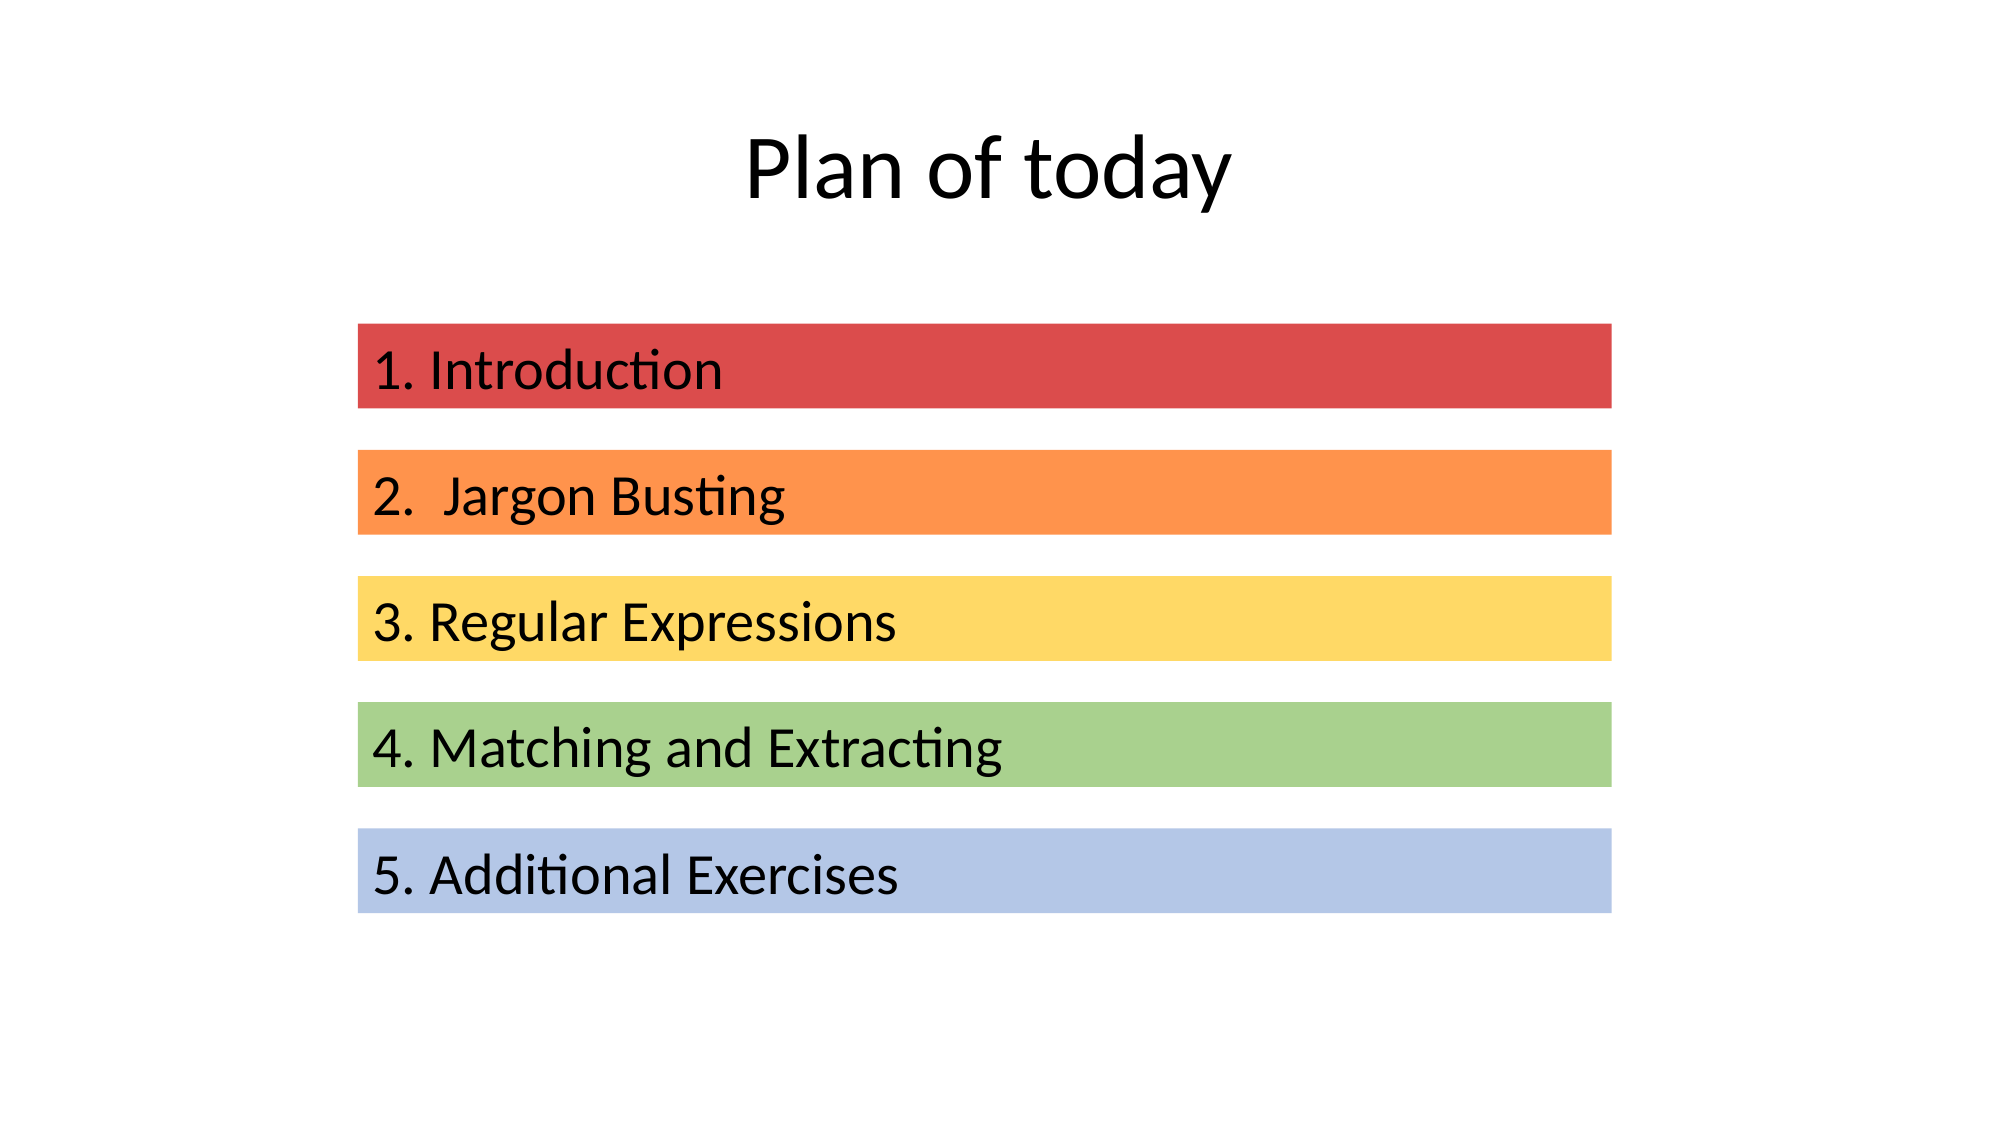

# Plan of today
1. Introduction
2.  Jargon Busting
3. Regular Expressions
4. Matching and Extracting
5. Additional Exercises